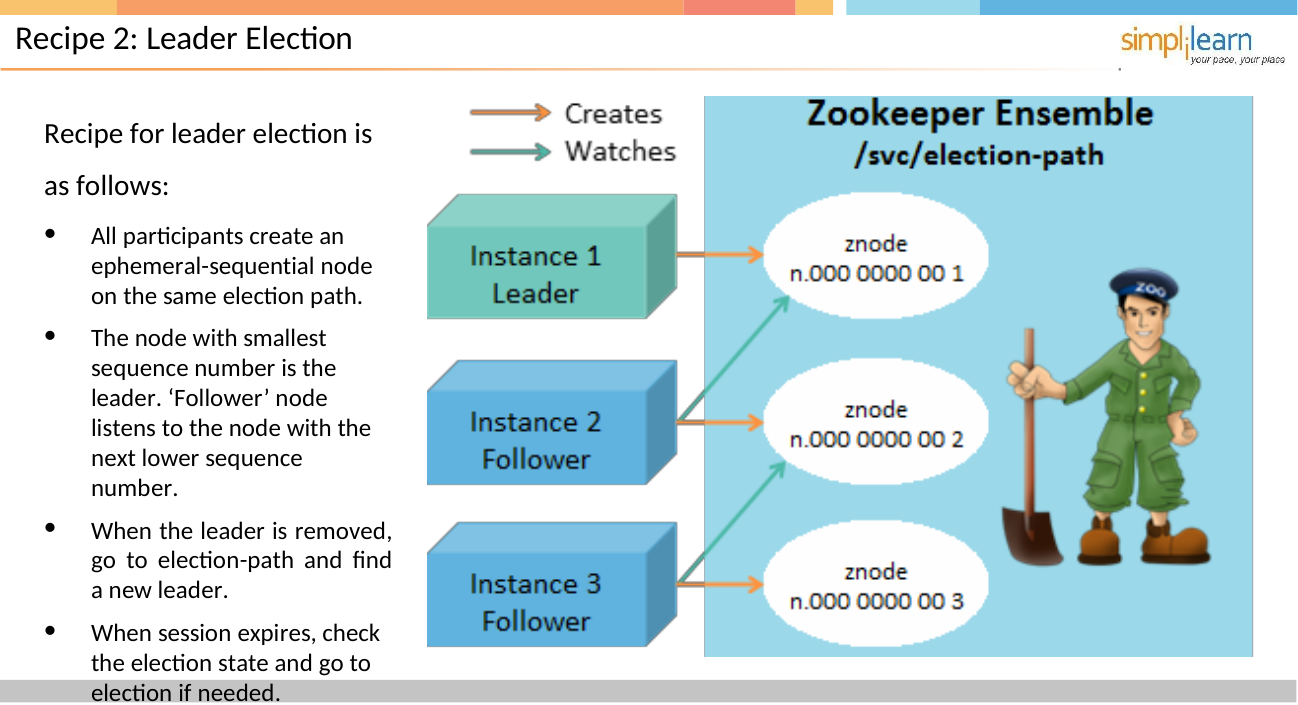

# Recipe 2: Leader Election

Recipe for leader election is
as follows:
All participants create an ephemeral-sequential node on the same election path.
The node with smallest sequence number is the leader. ‘Follower’ node listens to the node with the next lower sequence number.
When the leader is removed, go to election-path and find a new leader.
When session expires, check the election state and go to election if needed.